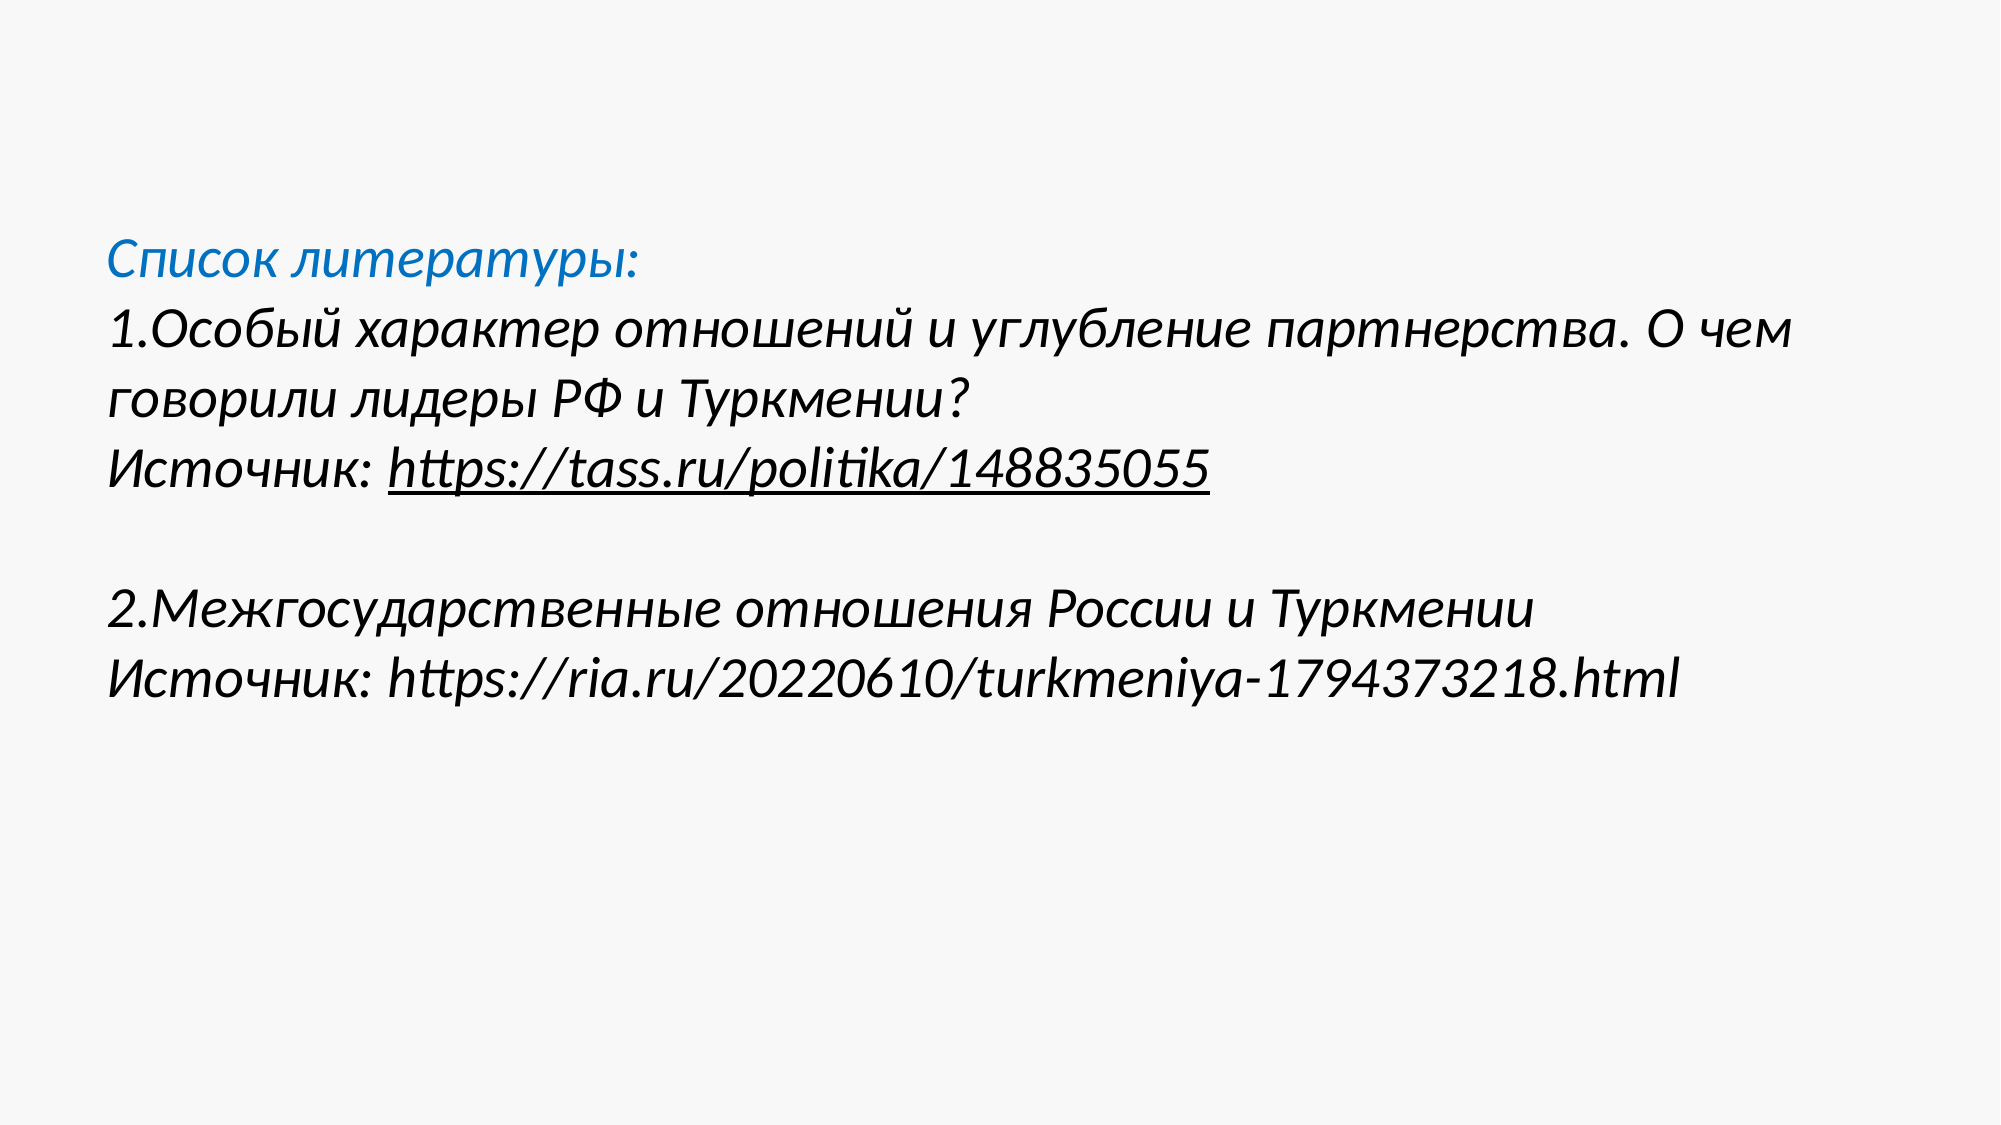

Список литературы:
1.Особый характер отношений и углубление партнерства. О чем говорили лидеры РФ и Туркмении?
Источник: https://tass.ru/politika/148835055

2.Межгосударственные отношения России и Туркмении
Источник: https://ria.ru/20220610/turkmeniya-1794373218.html